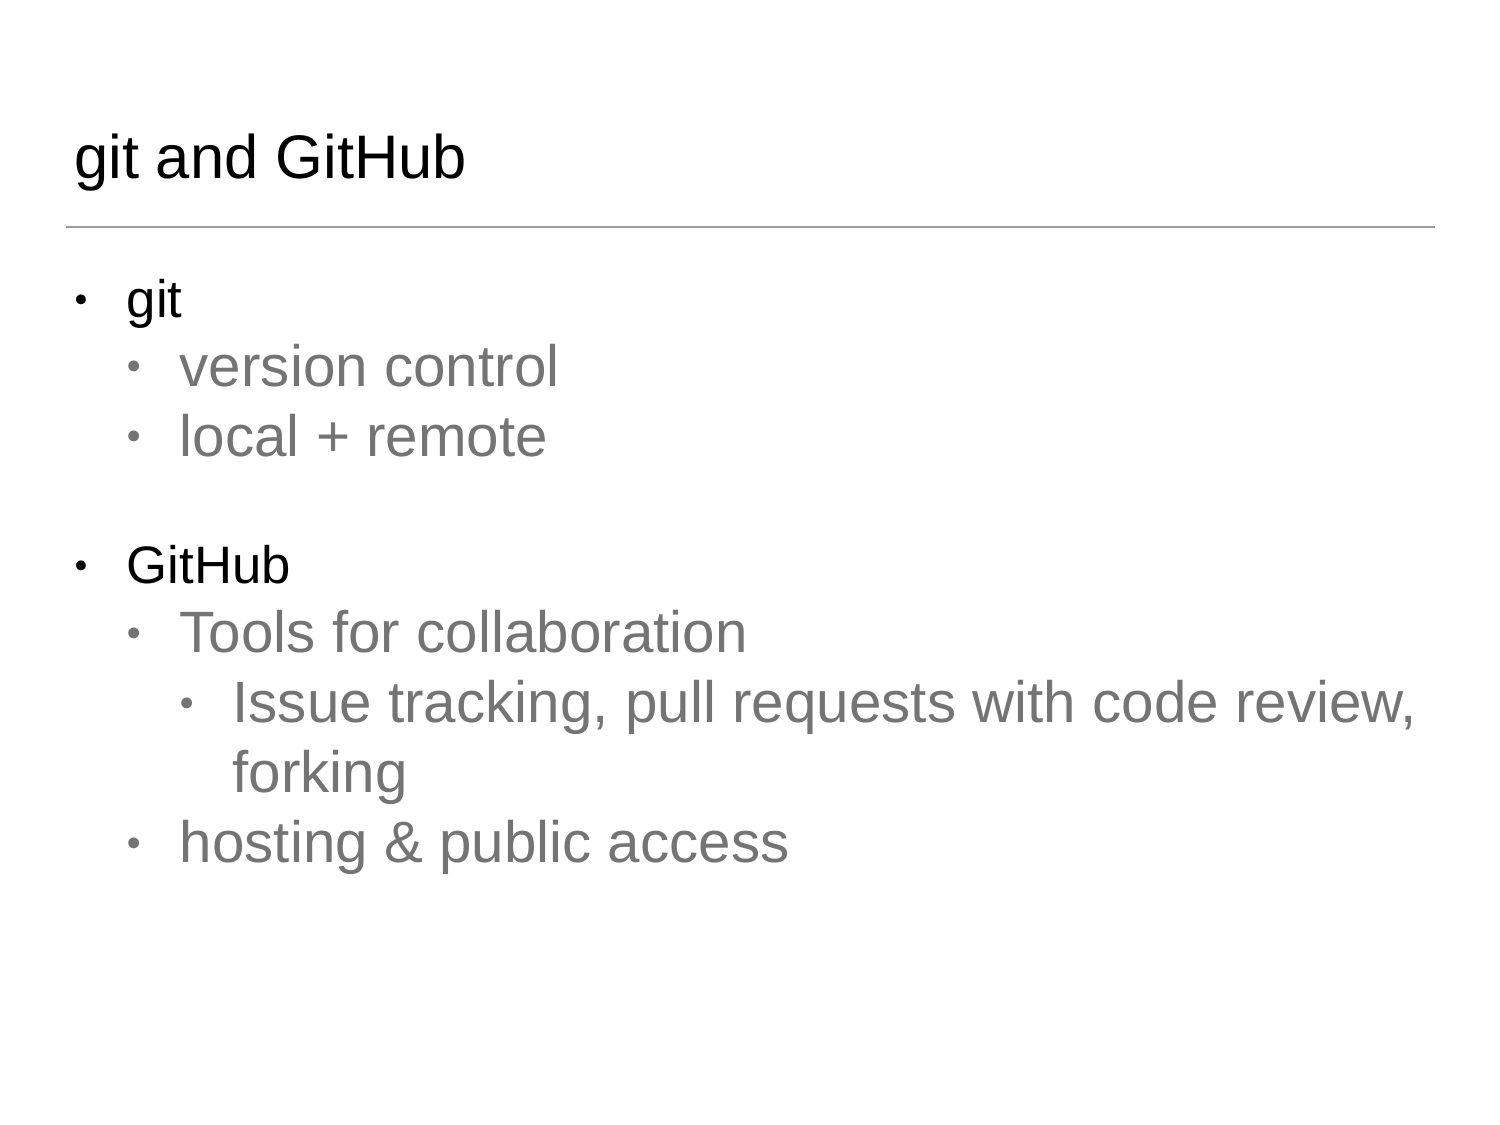

# git and GitHub
git
version control
local + remote

GitHub
Tools for collaboration
Issue tracking, pull requests with code review, forking
hosting & public access